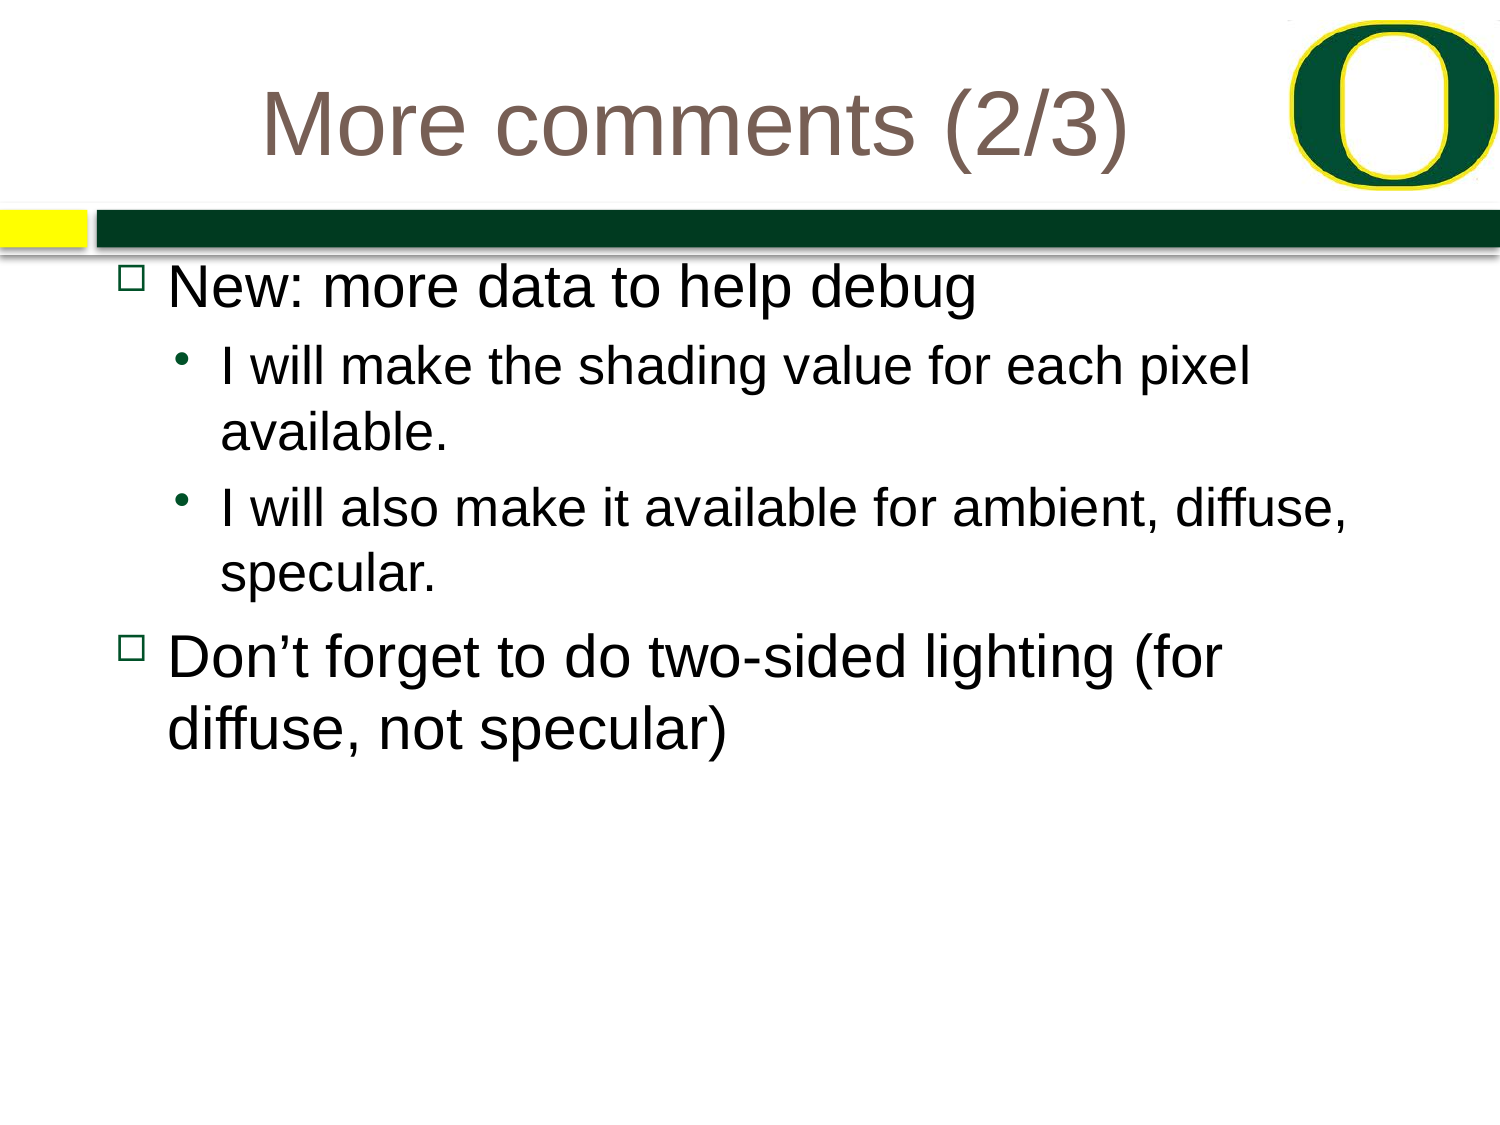

# More comments (2/3)
New: more data to help debug
I will make the shading value for each pixel available.
I will also make it available for ambient, diffuse, specular.
Don’t forget to do two-sided lighting (for diffuse, not specular)